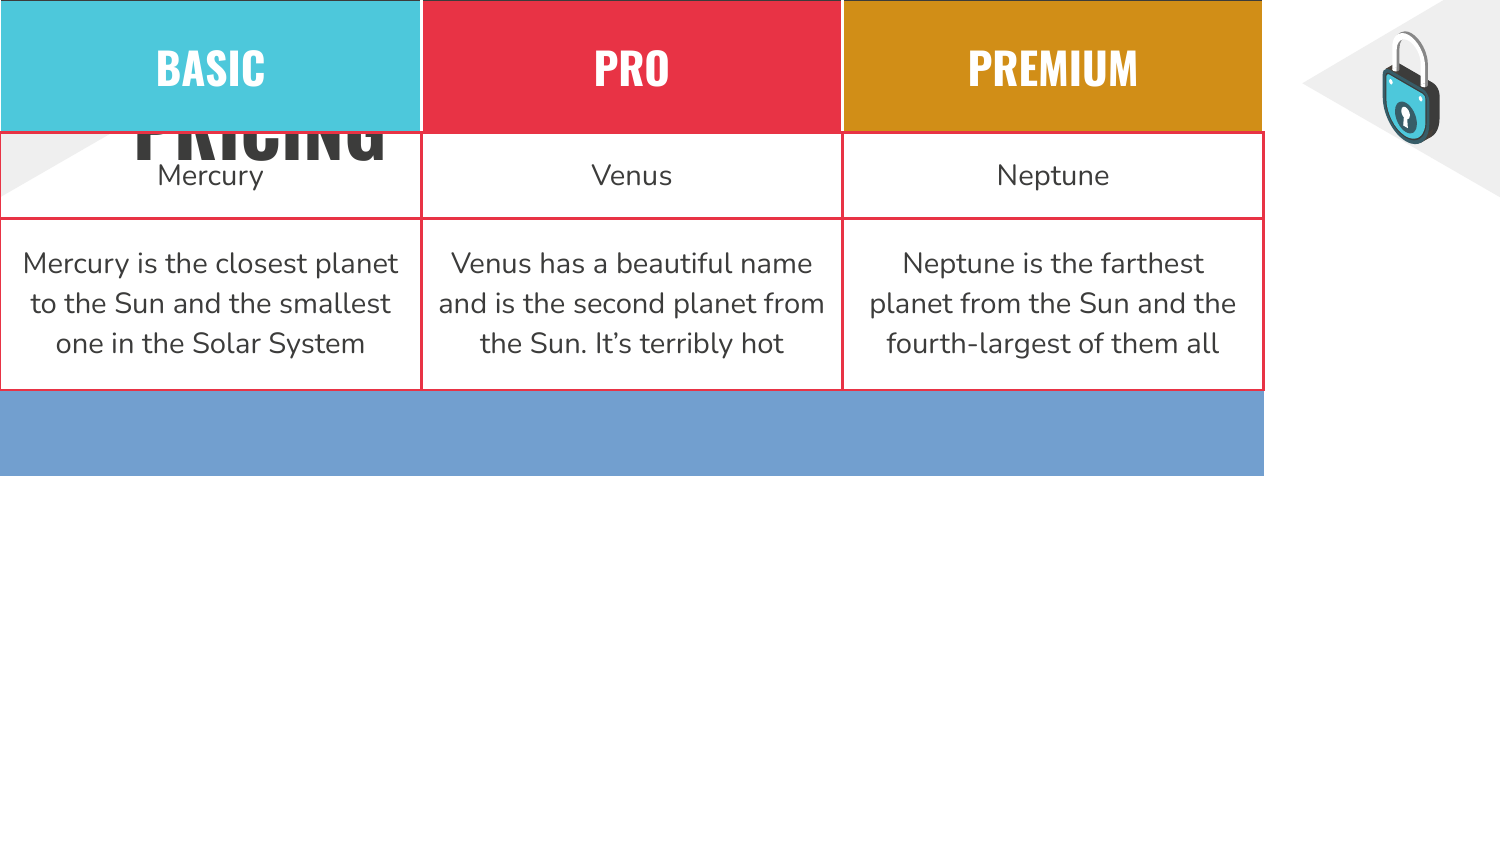

# PRICING
| BASIC | PRO | PREMIUM |
| --- | --- | --- |
| Mercury | Venus | Neptune |
| Mercury is the closest planet to the Sun and the smallest one in the Solar System | Venus has a beautiful name and is the second planet from the Sun. It’s terribly hot | Neptune is the farthest planet from the Sun and the fourth-largest of them all |
|  |  |  |
| $20 | $22 | $28 |